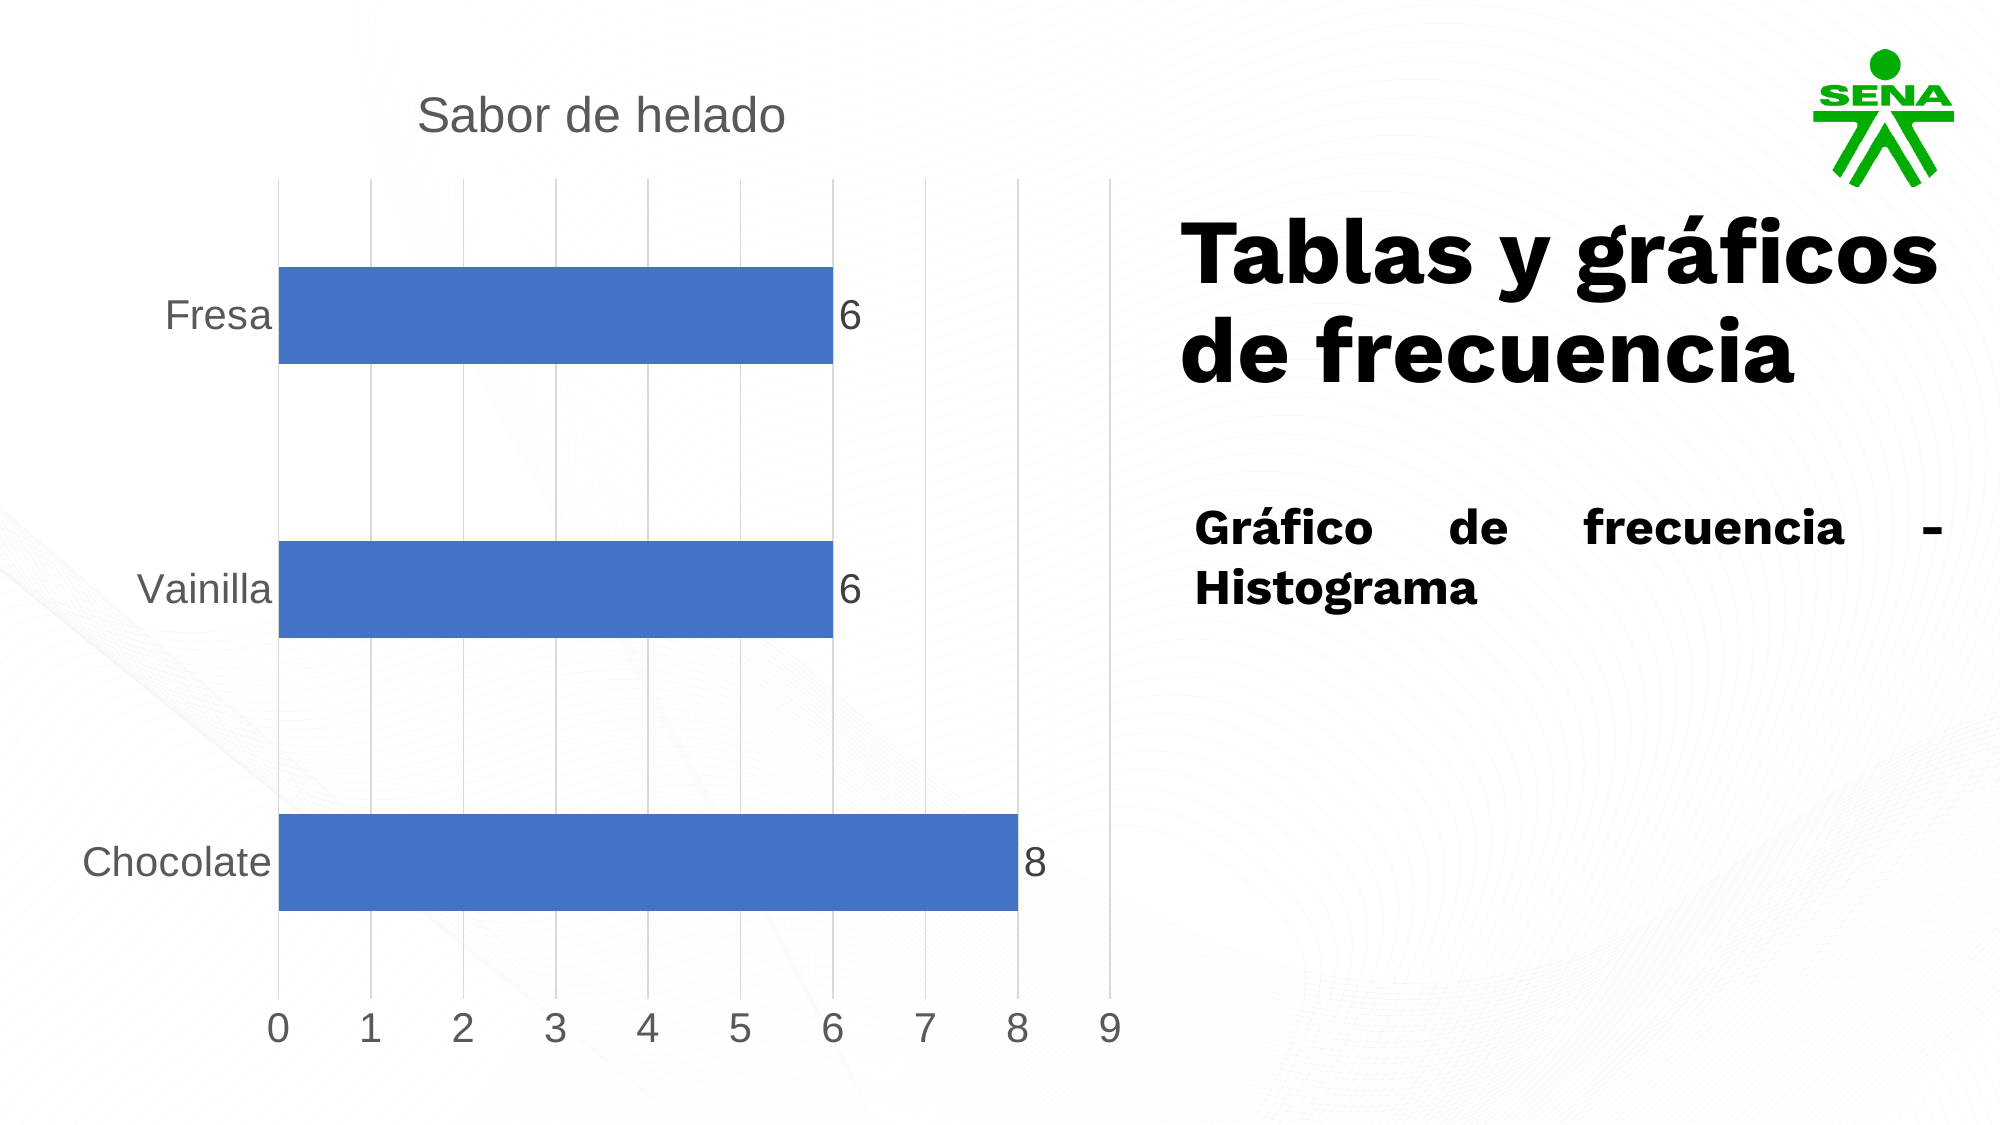

### Chart: Sabor de helado

| Category |  |
|---|---|
| Chocolate | 8.0 |
| Vainilla | 6.0 |
| Fresa | 6.0 |
Tablas y gráficos de frecuencia
Gráfico de frecuencia - Histograma